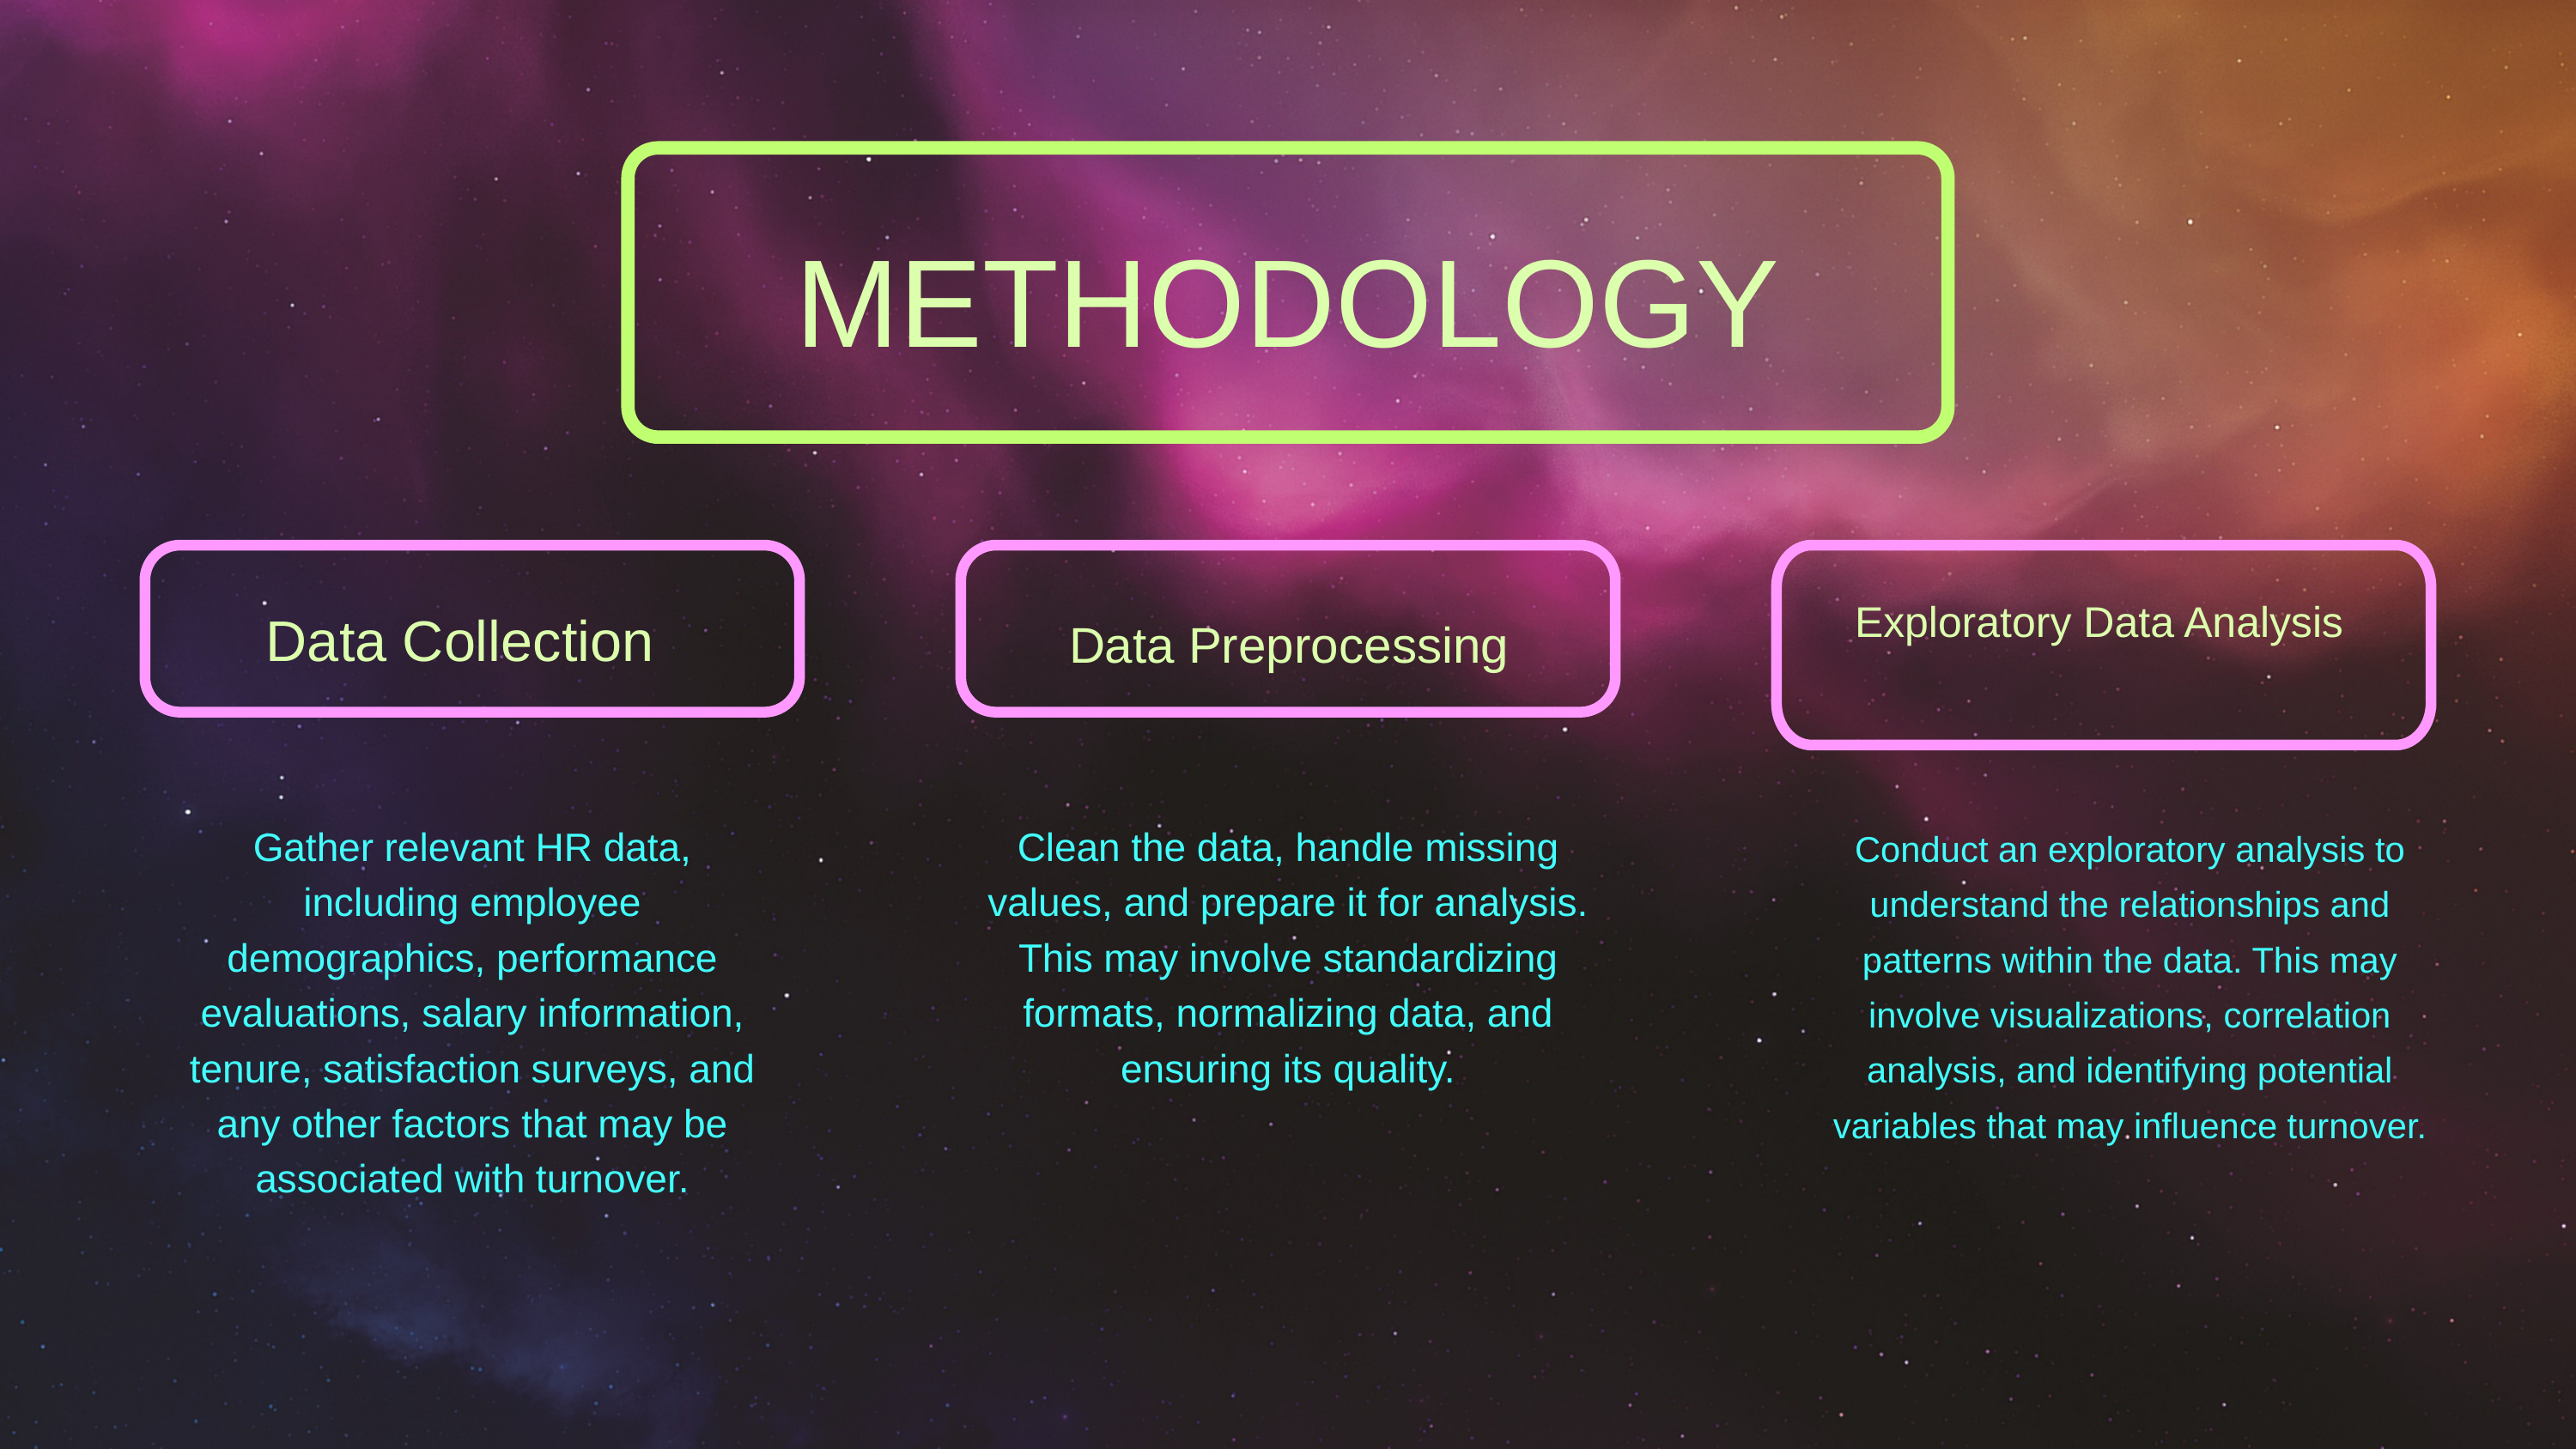

METHODOLOGY
Exploratory Data Analysis

Data Preprocessing
Data Collection
Gather relevant HR data, including employee demographics, performance evaluations, salary information, tenure, satisfaction surveys, and any other factors that may be associated with turnover.
Clean the data, handle missing values, and prepare it for analysis. This may involve standardizing formats, normalizing data, and ensuring its quality.
Conduct an exploratory analysis to understand the relationships and patterns within the data. This may involve visualizations, correlation analysis, and identifying potential variables that may influence turnover.